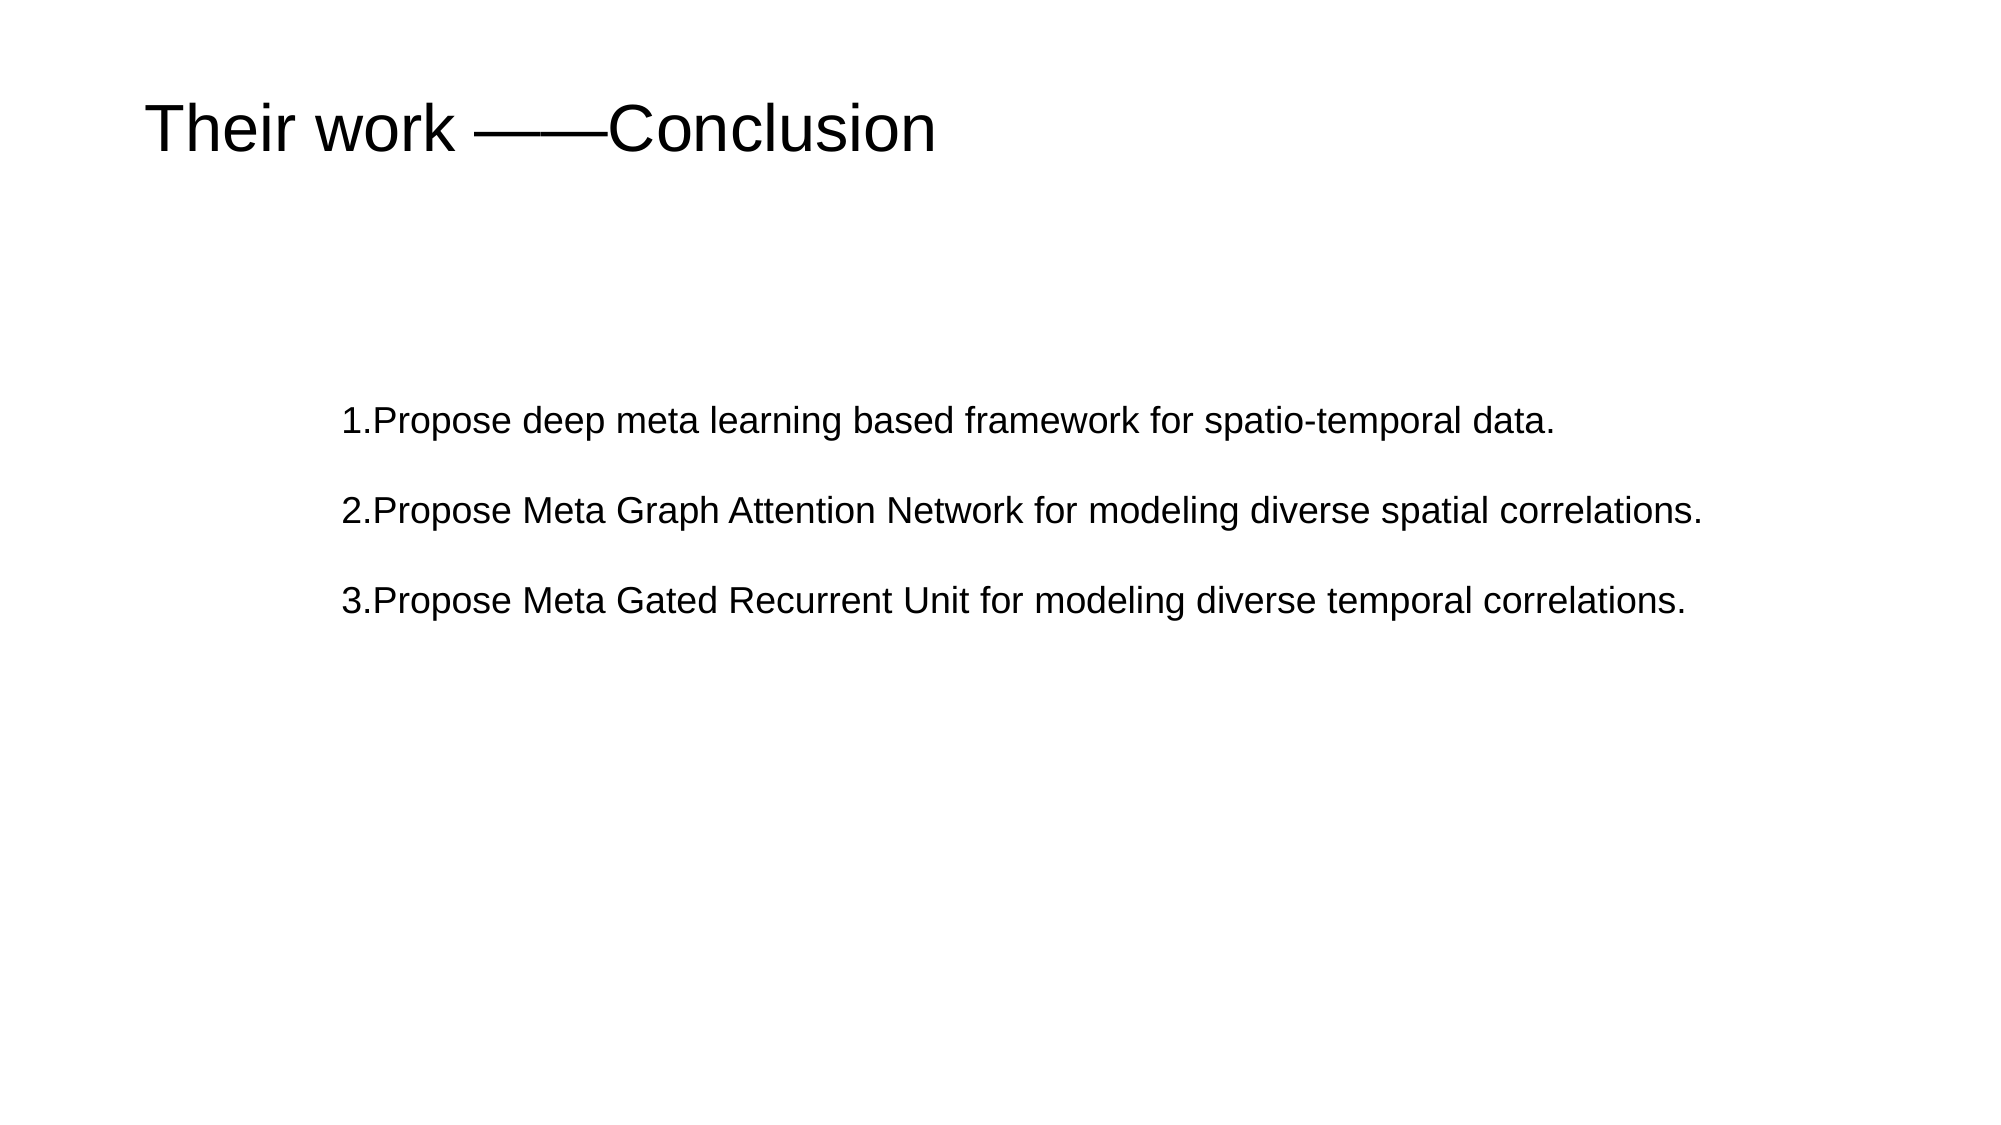

# Their work ——Conclusion
1.Propose deep meta learning based framework for spatio-temporal data.

2.Propose Meta Graph Attention Network for modeling diverse spatial correlations.

3.Propose Meta Gated Recurrent Unit for modeling diverse temporal correlations.